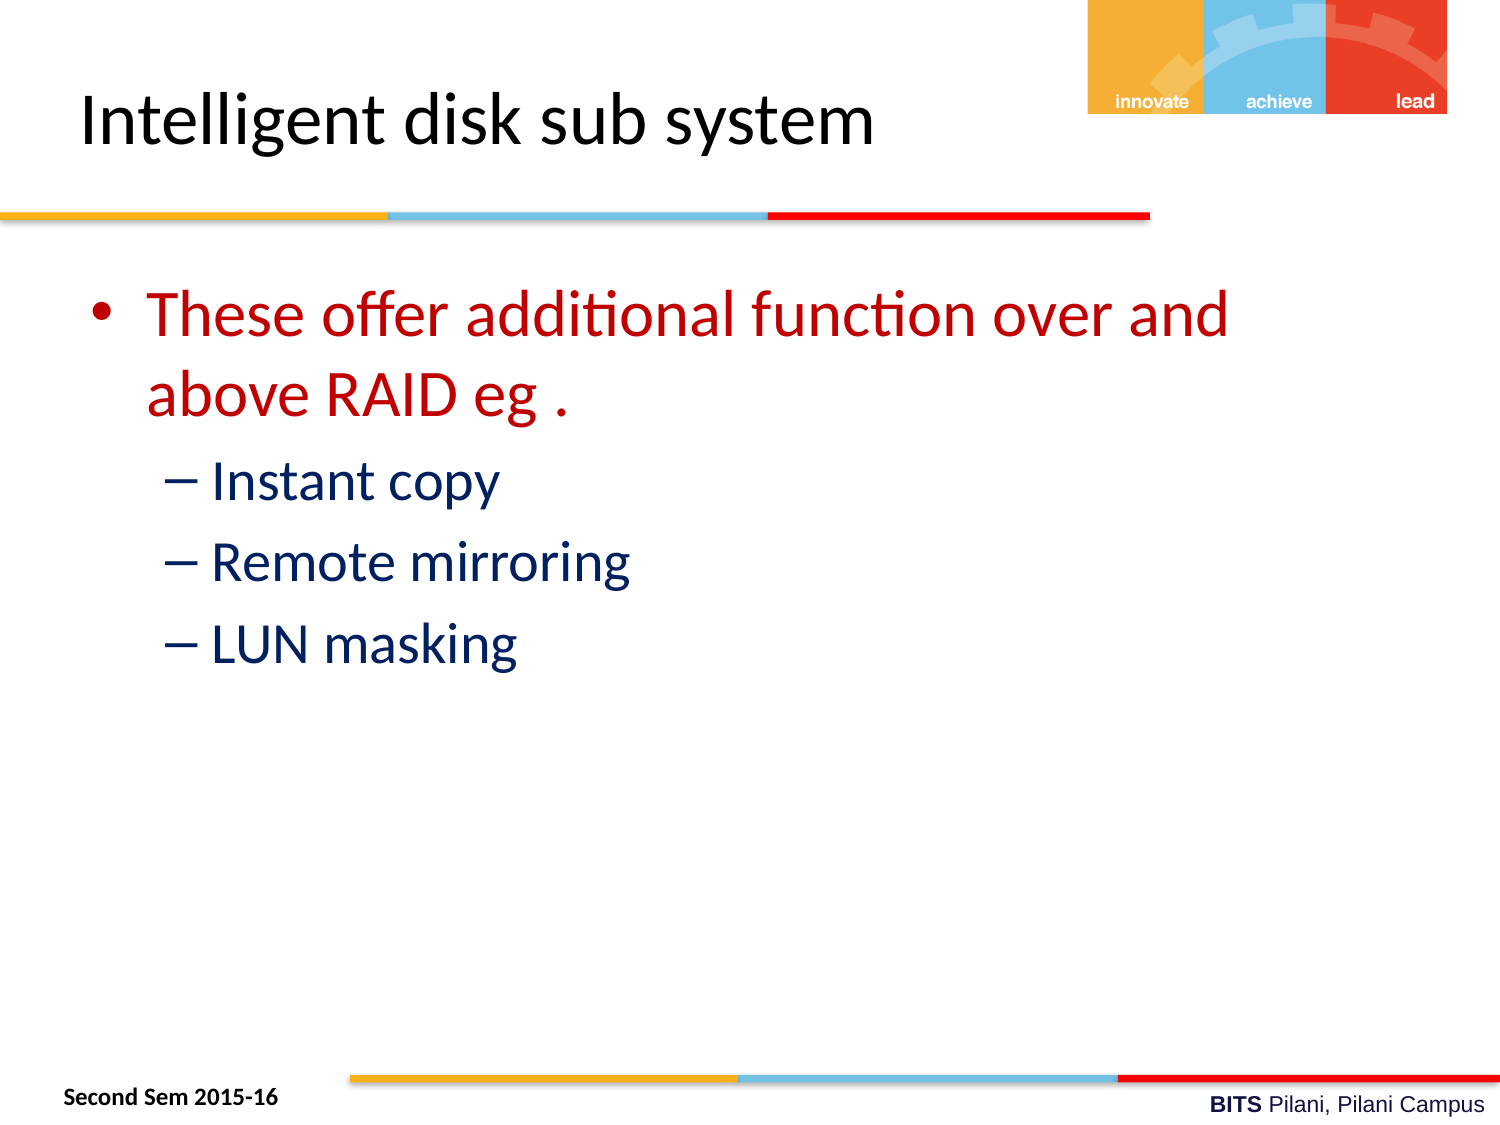

# Intelligent disk sub system
These offer additional function over and above RAID eg .
Instant copy
Remote mirroring
LUN masking